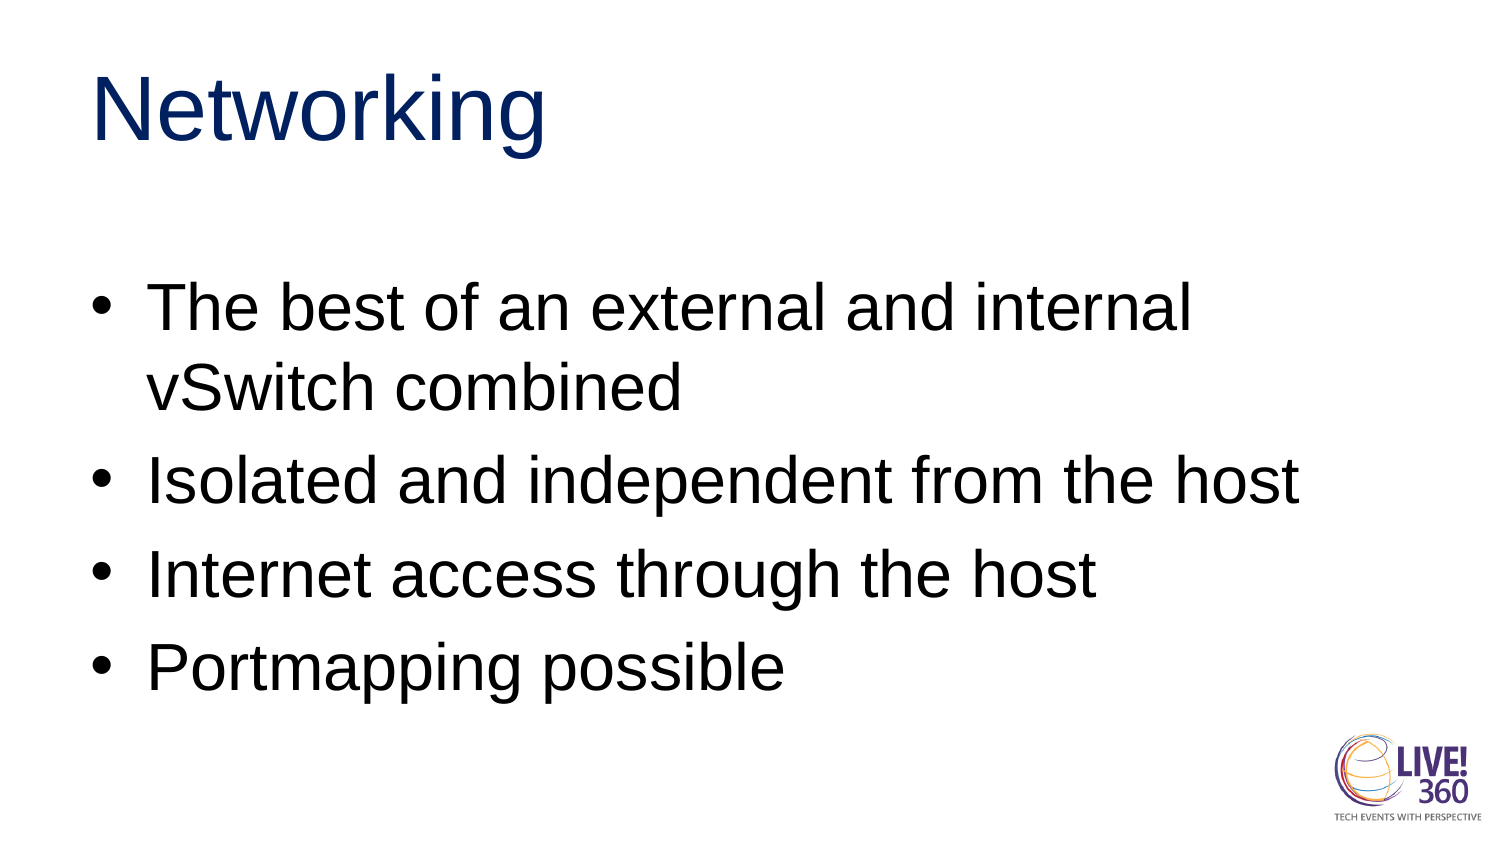

# Networking
The best of an external and internal vSwitch combined
Isolated and independent from the host
Internet access through the host
Portmapping possible